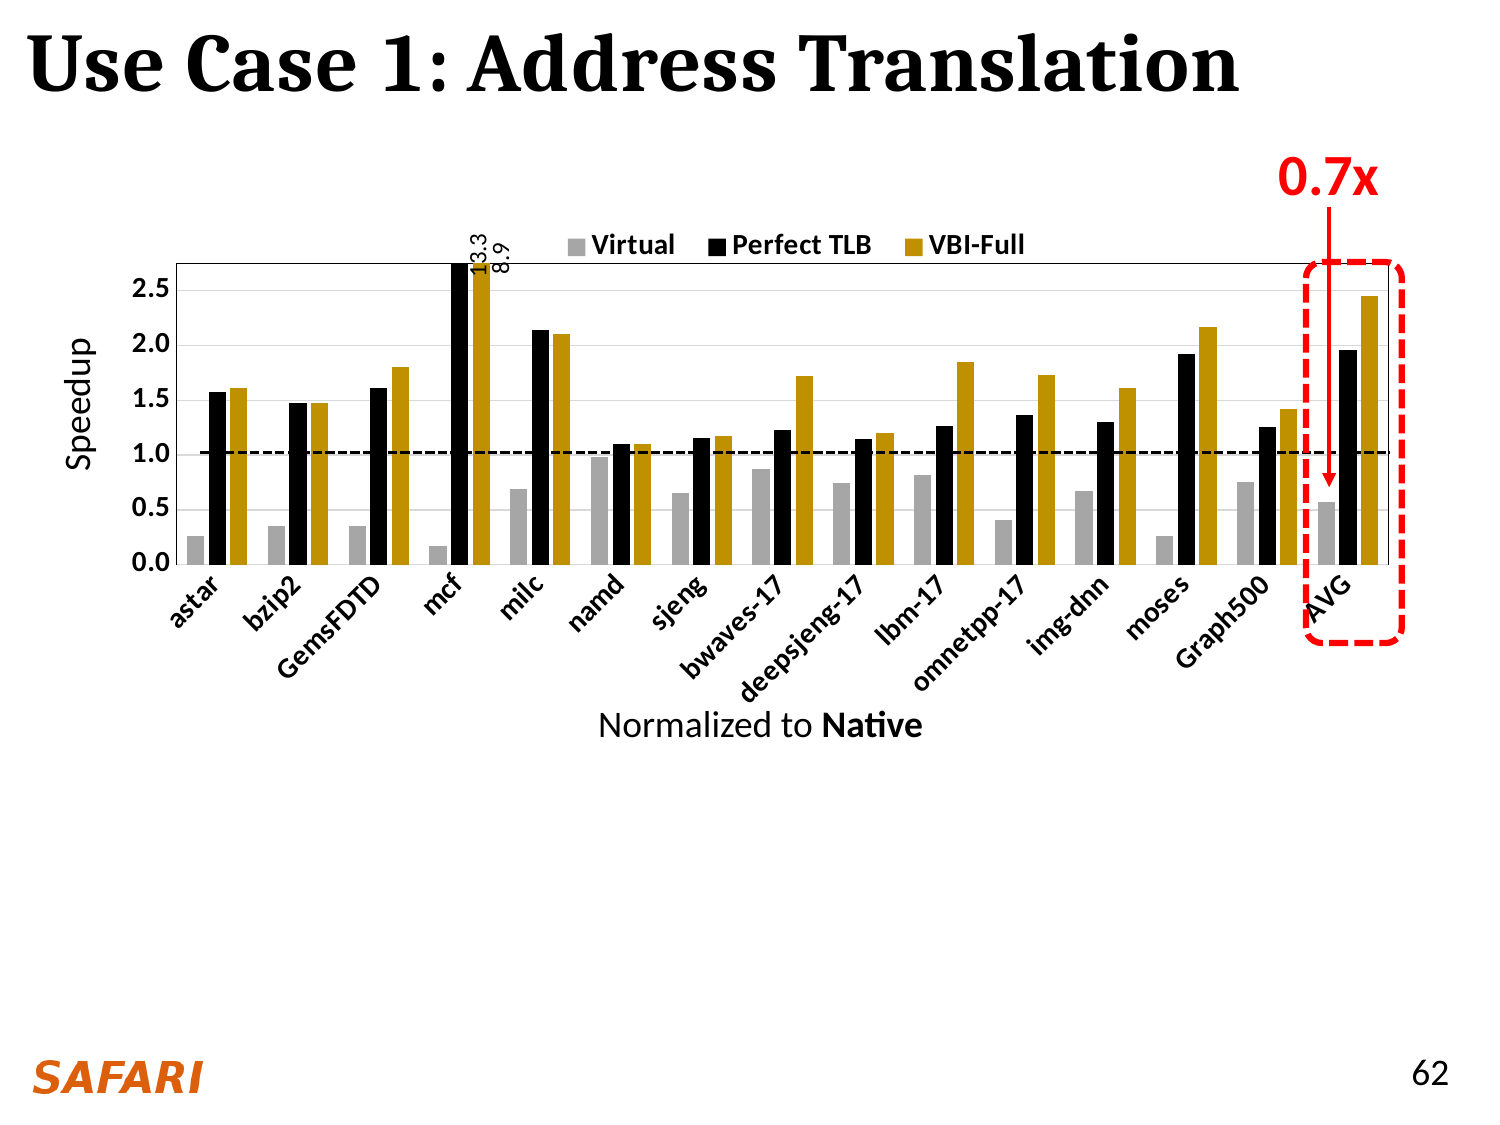

# Use Case 1: Address Translation
0.7x

### Chart

| Category |  |  |  |
|---|---|---|---|
| astar | 0.2606 | 1.5738 | 1.6115868099836035 |
| bzip2 | 0.3532 | 1.4731 | 1.4734196927868621 |
| GemsFDTD | 0.353803386403841 | 1.61182714177407 | 1.8074298711144805 |
| mcf | 0.1726 | 8.9041095890411 | 13.375342465753427 |
| milc | 0.6883 | 2.1443 | 2.1034139048093694 |
| namd | 0.9799 | 1.1 | 1.1033296708546314 |
| sjeng | 0.6527 | 1.1559 | 1.175702967220755 |
| bwaves-17 | 0.8699 | 1.2328 | 1.7193626428631015 |
| deepsjeng-17 | 0.745978659022137 | 1.146 | 1.2013059404363753 |
| lbm-17 | 0.8131 | 1.2689 | 1.848646110502426 |
| omnetpp-17 | 0.406769936890419 | 1.36249760948556 | 1.7322623828647925 |
| img-dnn | 0.669911734164071 | 1.2982 | 1.614096573208723 |
| moses | 0.258632212073959 | 1.9246 | 2.1654043216752057 |
| Graph500 | 0.752416756176155 | 1.25540893048949 | 1.4238913610557007 |
| AVG | 0.569844854755149 | 1.96081023914941 | 2.4539424796521034 |
13.3
8.9

Speedup
Normalized to Native
62